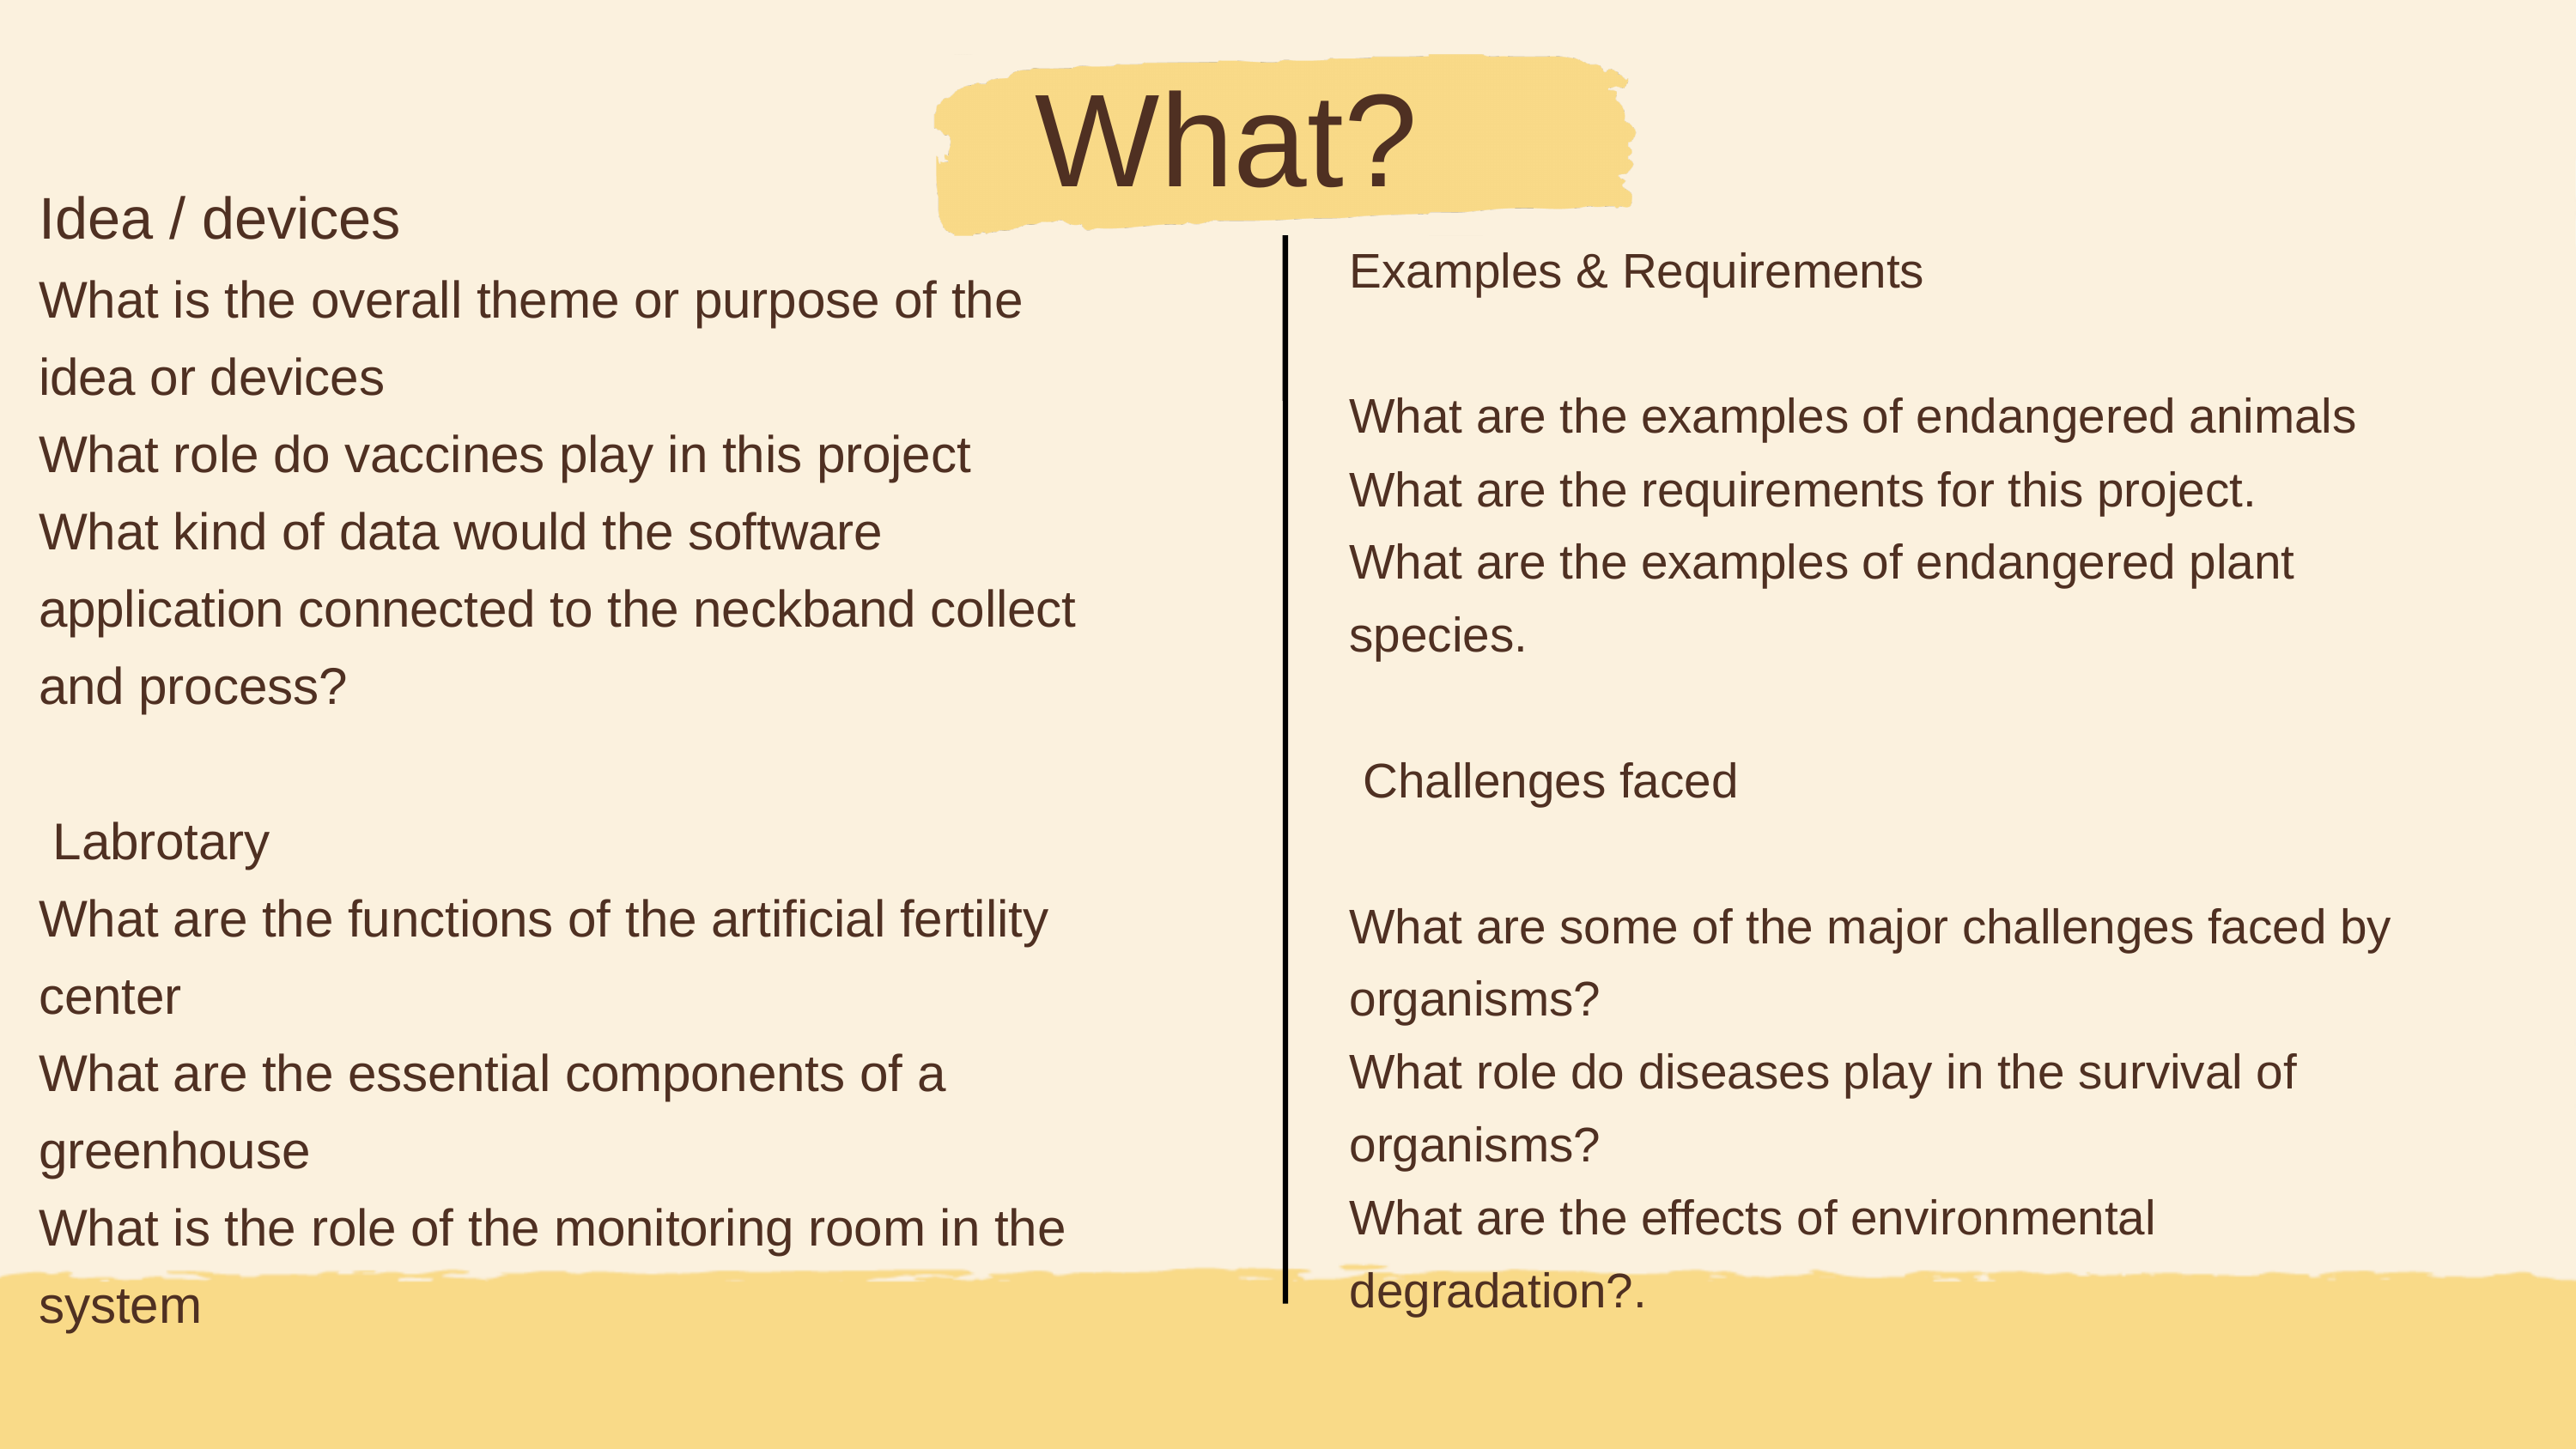

What?
Idea / devices
What is the overall theme or purpose of the idea or devices
What role do vaccines play in this project
What kind of data would the software application connected to the neckband collect and process?

 Labrotary
What are the functions of the artificial fertility center
What are the essential components of a greenhouse
What is the role of the monitoring room in the system
Examples & Requirements

What are the examples of endangered animals
What are the requirements for this project.
What are the examples of endangered plant species.

 Challenges faced

What are some of the major challenges faced by organisms?
What role do diseases play in the survival of organisms?
What are the effects of environmental degradation?.